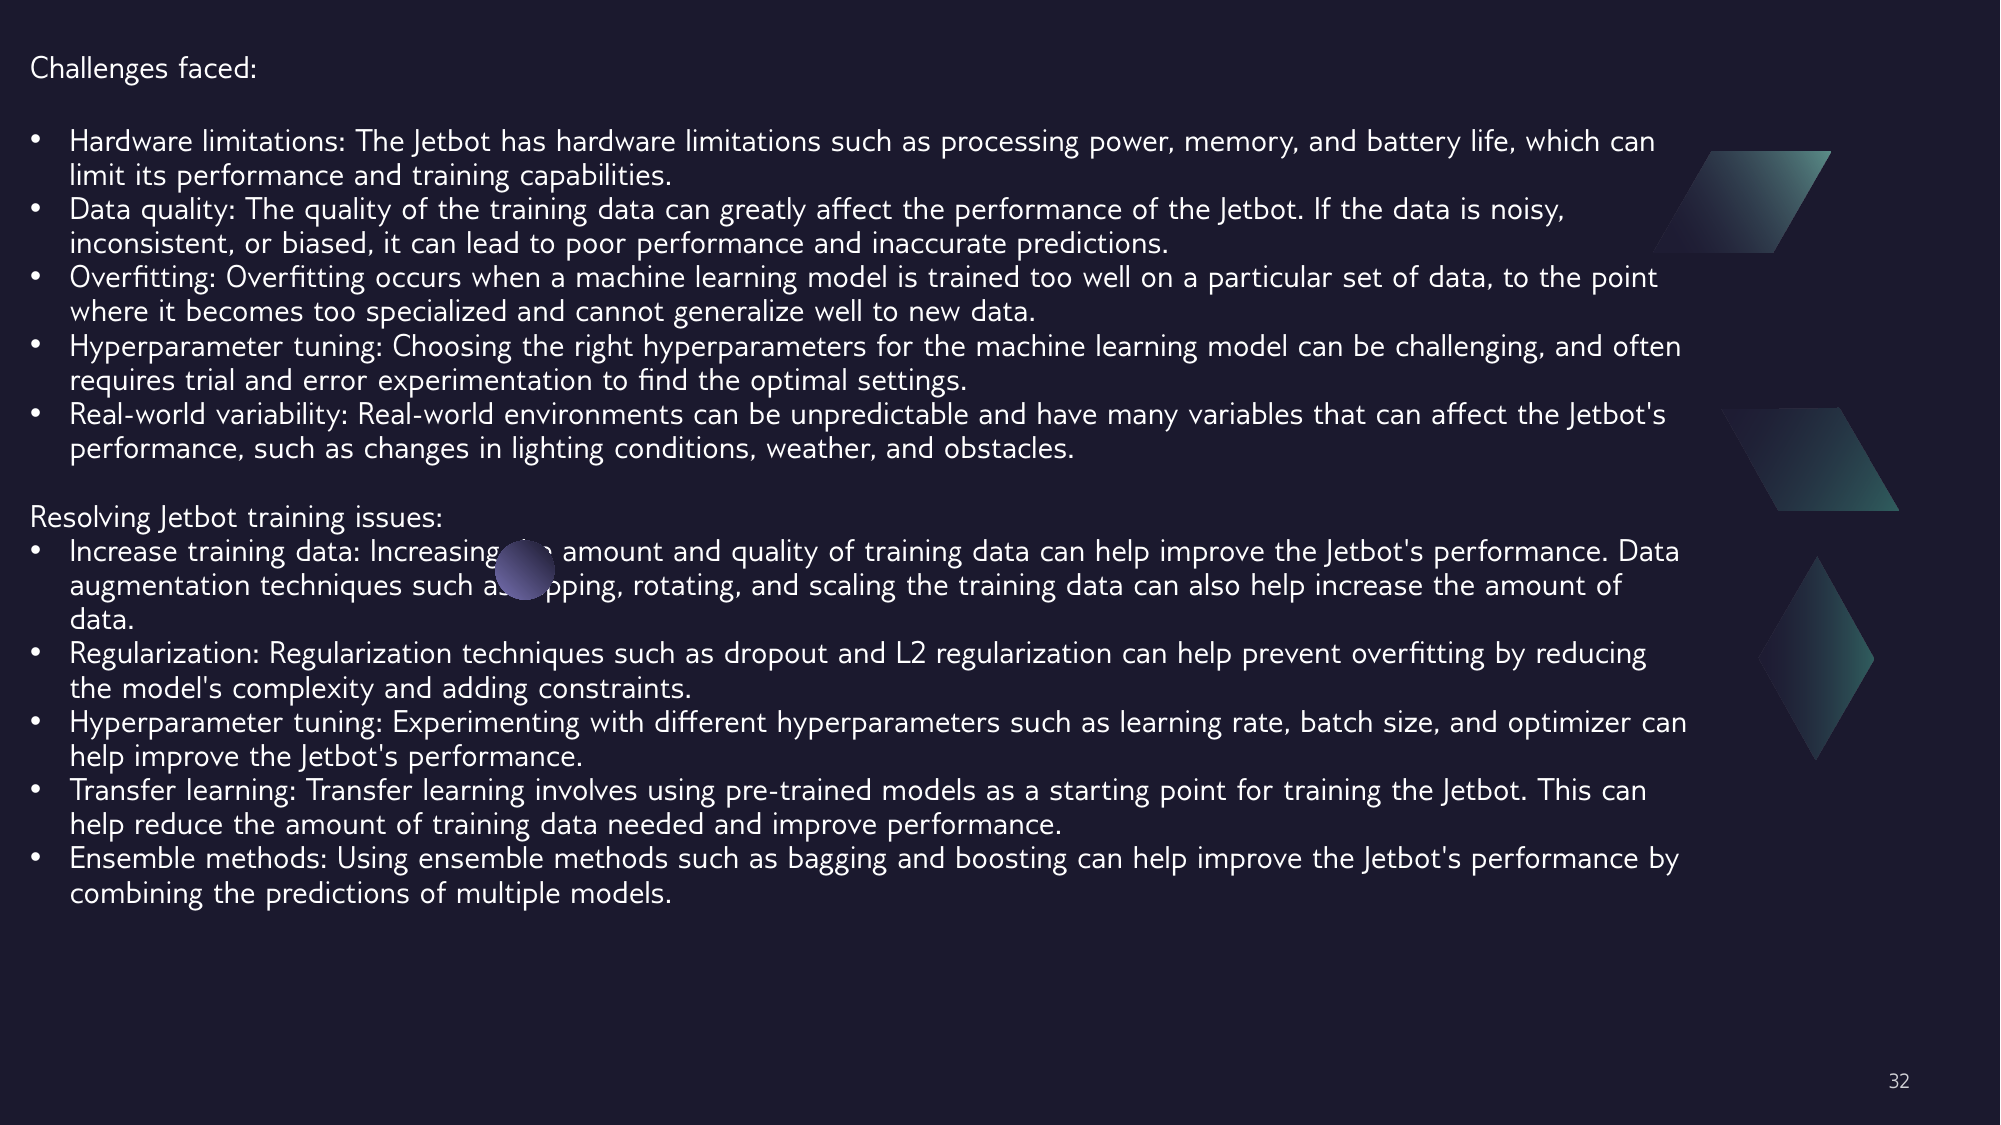

# Challenges faced:
Hardware limitations: The Jetbot has hardware limitations such as processing power, memory, and battery life, which can limit its performance and training capabilities.
Data quality: The quality of the training data can greatly affect the performance of the Jetbot. If the data is noisy, inconsistent, or biased, it can lead to poor performance and inaccurate predictions.
Overfitting: Overfitting occurs when a machine learning model is trained too well on a particular set of data, to the point where it becomes too specialized and cannot generalize well to new data.
Hyperparameter tuning: Choosing the right hyperparameters for the machine learning model can be challenging, and often requires trial and error experimentation to find the optimal settings.
Real-world variability: Real-world environments can be unpredictable and have many variables that can affect the Jetbot's performance, such as changes in lighting conditions, weather, and obstacles.
Resolving Jetbot training issues:
Increase training data: Increasing the amount and quality of training data can help improve the Jetbot's performance. Data augmentation techniques such as flipping, rotating, and scaling the training data can also help increase the amount of data.
Regularization: Regularization techniques such as dropout and L2 regularization can help prevent overfitting by reducing the model's complexity and adding constraints.
Hyperparameter tuning: Experimenting with different hyperparameters such as learning rate, batch size, and optimizer can help improve the Jetbot's performance.
Transfer learning: Transfer learning involves using pre-trained models as a starting point for training the Jetbot. This can help reduce the amount of training data needed and improve performance.
Ensemble methods: Using ensemble methods such as bagging and boosting can help improve the Jetbot's performance by combining the predictions of multiple models.

32